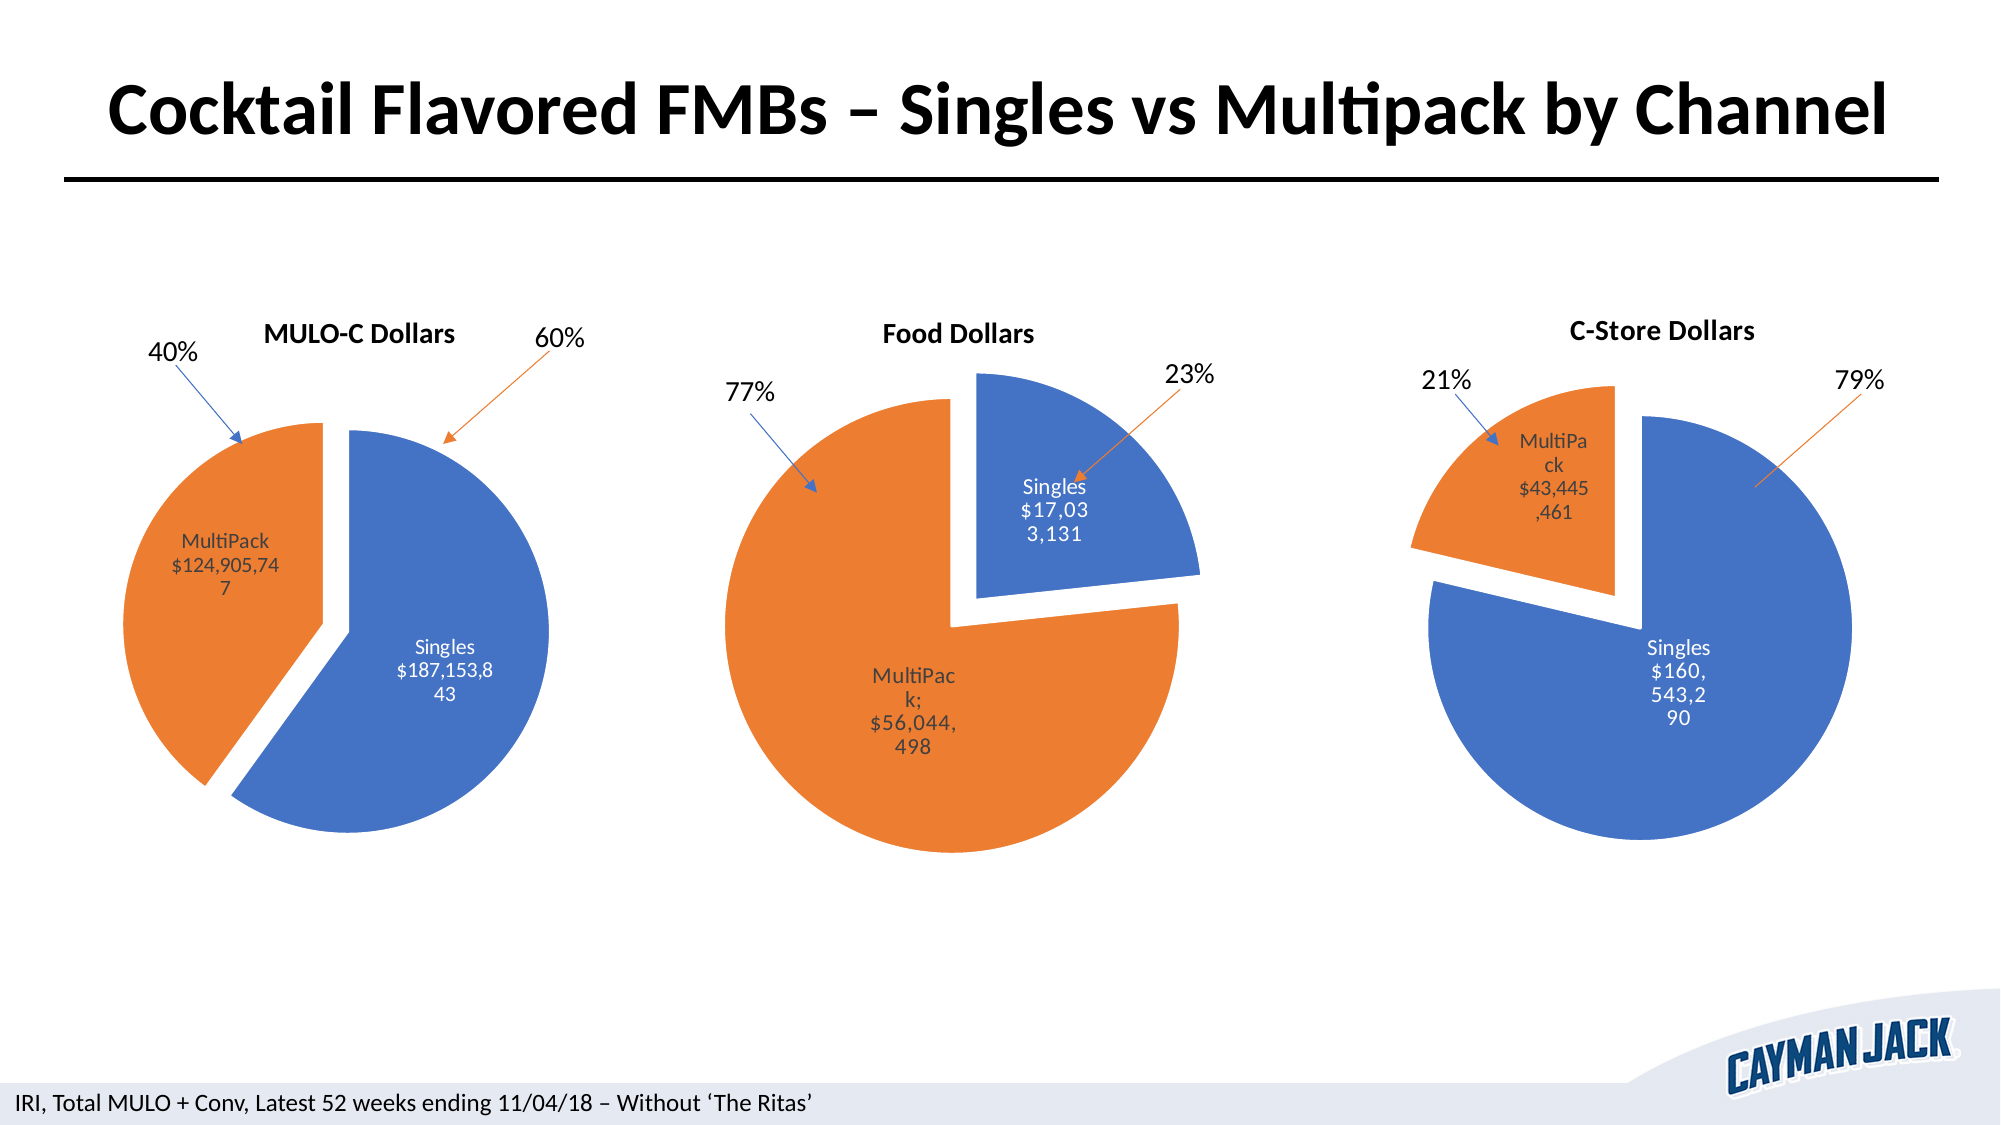

Cocktail Flavored FMBs – Singles vs Multipack by Channel
Food Dollars
MULO-C Dollars
60%
40%

### Chart

| Category |   Dollar Sales | Percentage |
|---|---|---|
| 1 CT | 187153842.50170535 | 0.5997375145045055 |
| MultiPack | 124905746.86103298 | 0.4002624854954943 |

### Chart

| Category |   Dollar Sales |  |
|---|---|---|
| 1 CT | 160543290.0128181 | 0.7870203107721507 |
| MultiPack | 43445460.741667554 | 0.21297968922784924 |

### Chart

| Category |   Dollar Sales |  |
|---|---|---|
| 1 CT | 17033131.42899692 | 0.2330827044096705 |
| MultiPack | 56044497.698984936 | 0.7669172955903295 |
23%
79%
21%
77%
IRI, Total MULO + Conv, Latest 52 weeks ending 11/04/18 – Without ‘The Ritas’